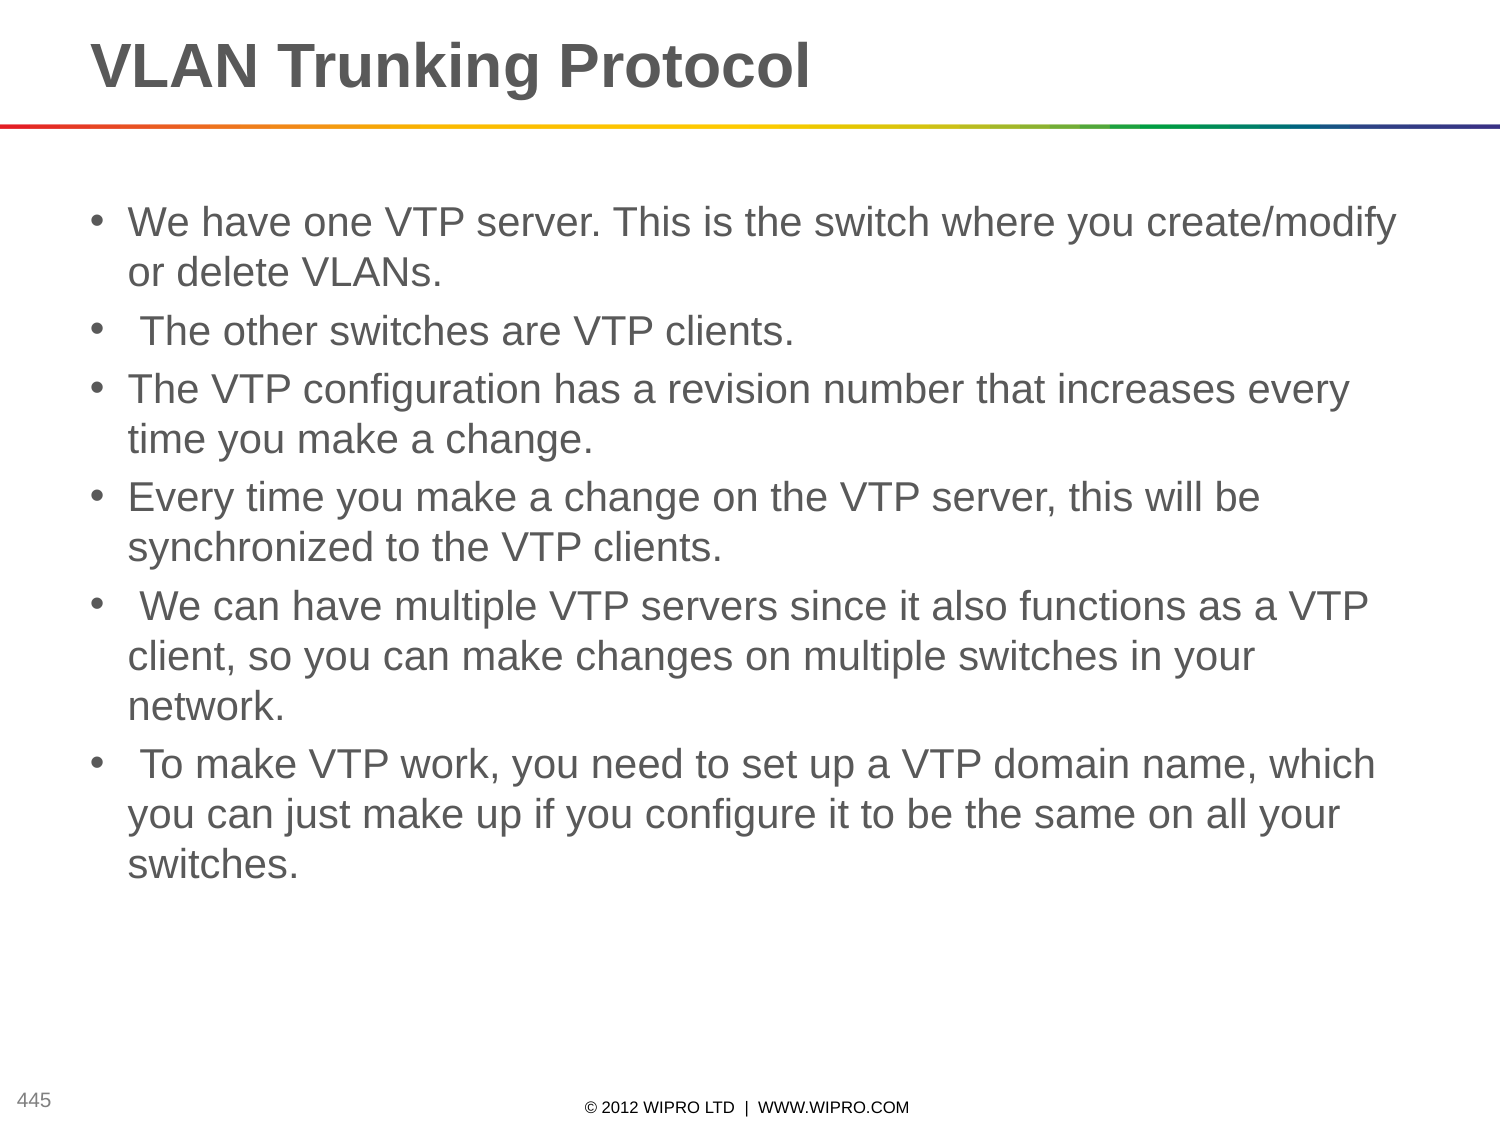

# VLAN Trunking Protocol
We have one VTP server. This is the switch where you create/modify or delete VLANs.
 The other switches are VTP clients.
The VTP configuration has a revision number that increases every time you make a change.
Every time you make a change on the VTP server, this will be synchronized to the VTP clients.
 We can have multiple VTP servers since it also functions as a VTP client, so you can make changes on multiple switches in your network.
 To make VTP work, you need to set up a VTP domain name, which you can just make up if you configure it to be the same on all your switches.